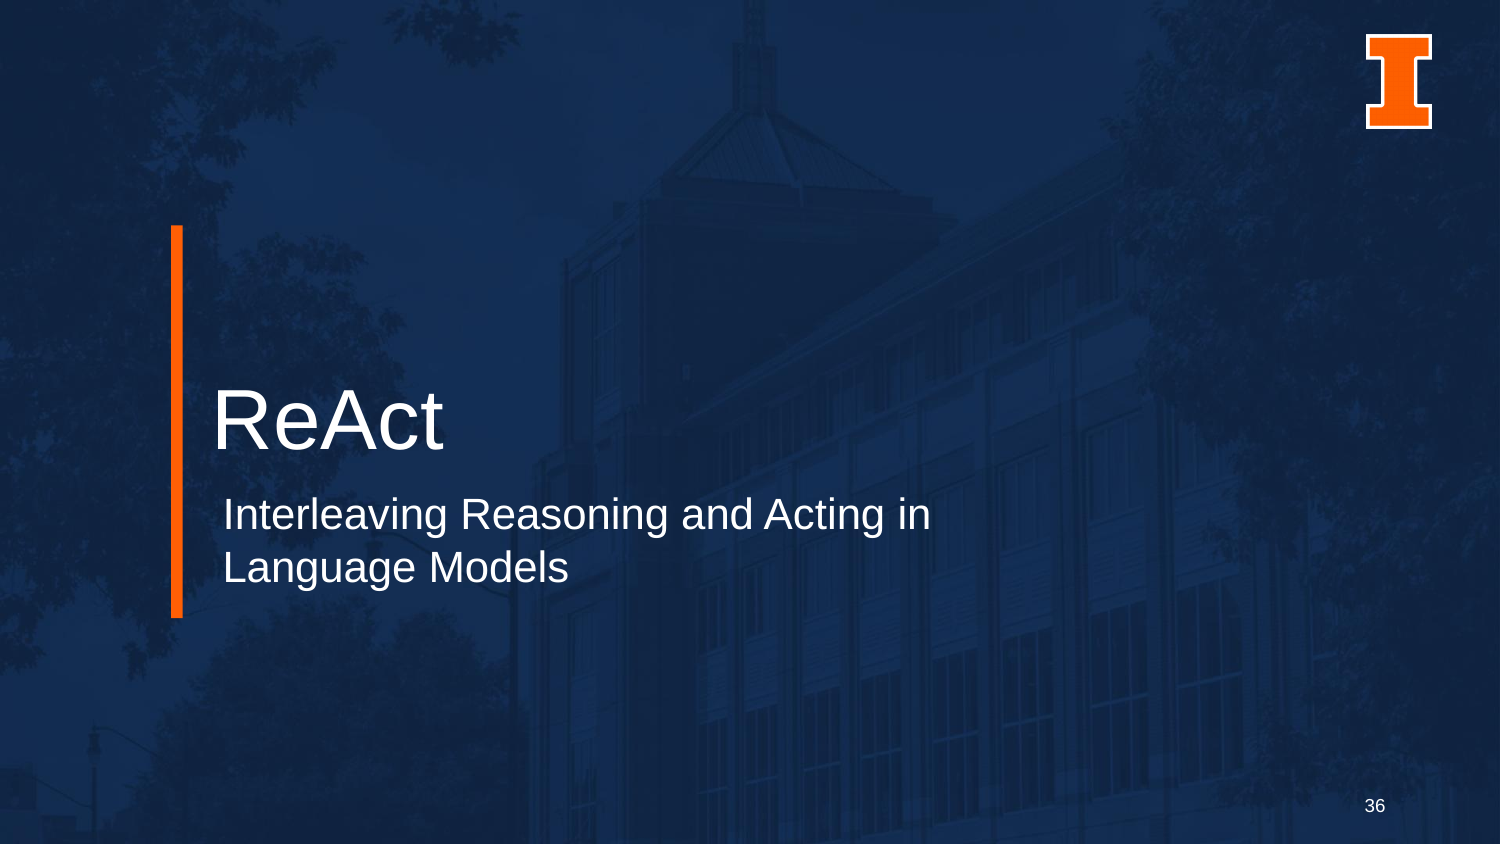

# ReAct
Interleaving Reasoning and Acting in Language Models

36